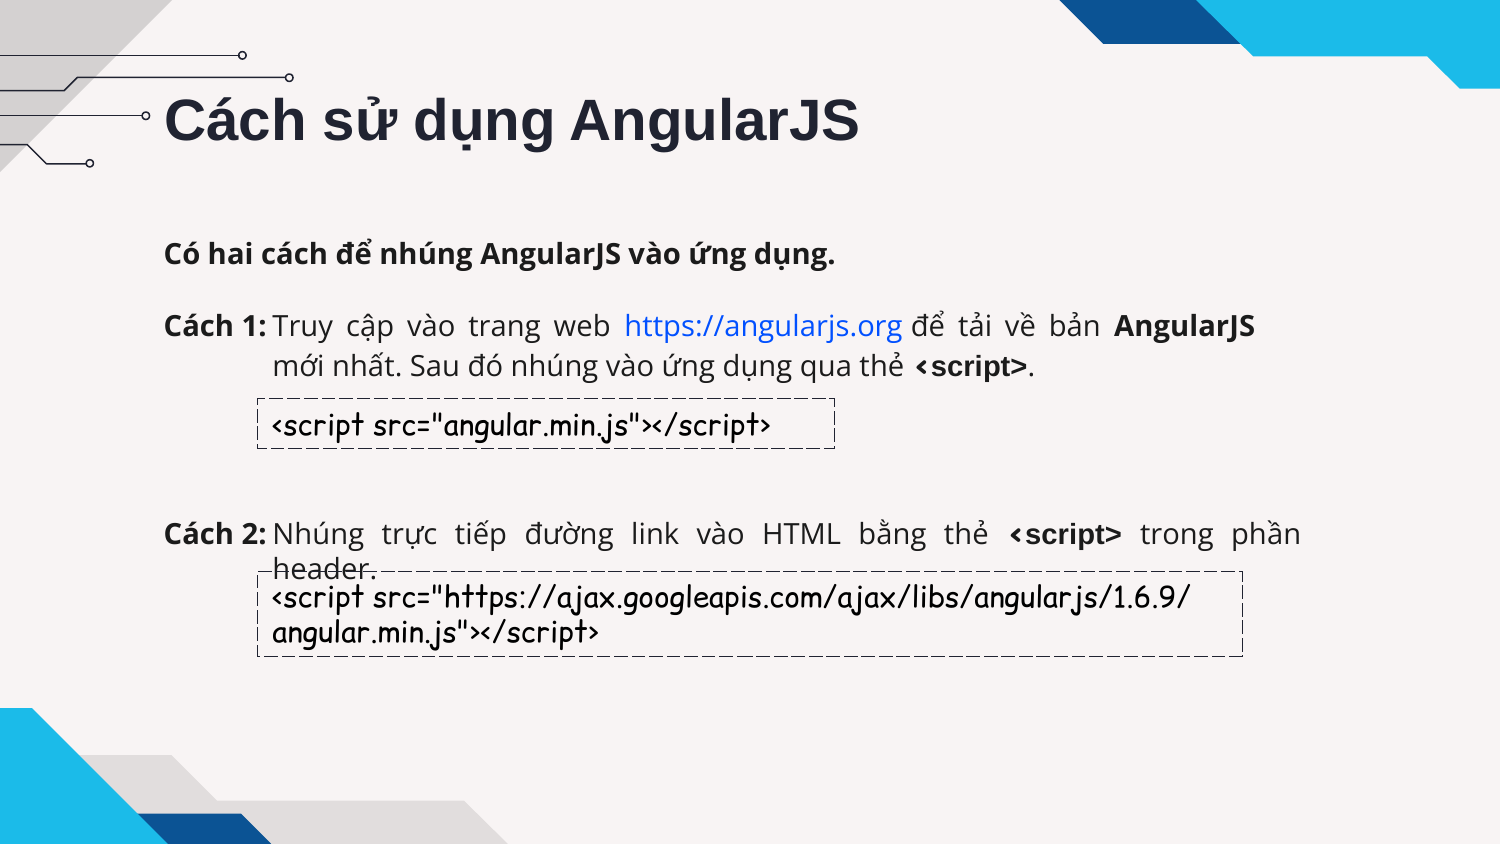

Cách sử dụng AngularJS
Có hai cách để nhúng AngularJS vào ứng dụng.
Cách 1:
Truy cập vào trang web https://angularjs.org để tải về bản AngularJS mới nhất. Sau đó nhúng vào ứng dụng qua thẻ <script>.
<script src="angular.min.js"></script>
Cách 2:
Nhúng trực tiếp đường link vào HTML bằng thẻ <script> trong phần header.
<script src="https://ajax.googleapis.com/ajax/libs/angularjs/1.6.9/angular.min.js"></script>